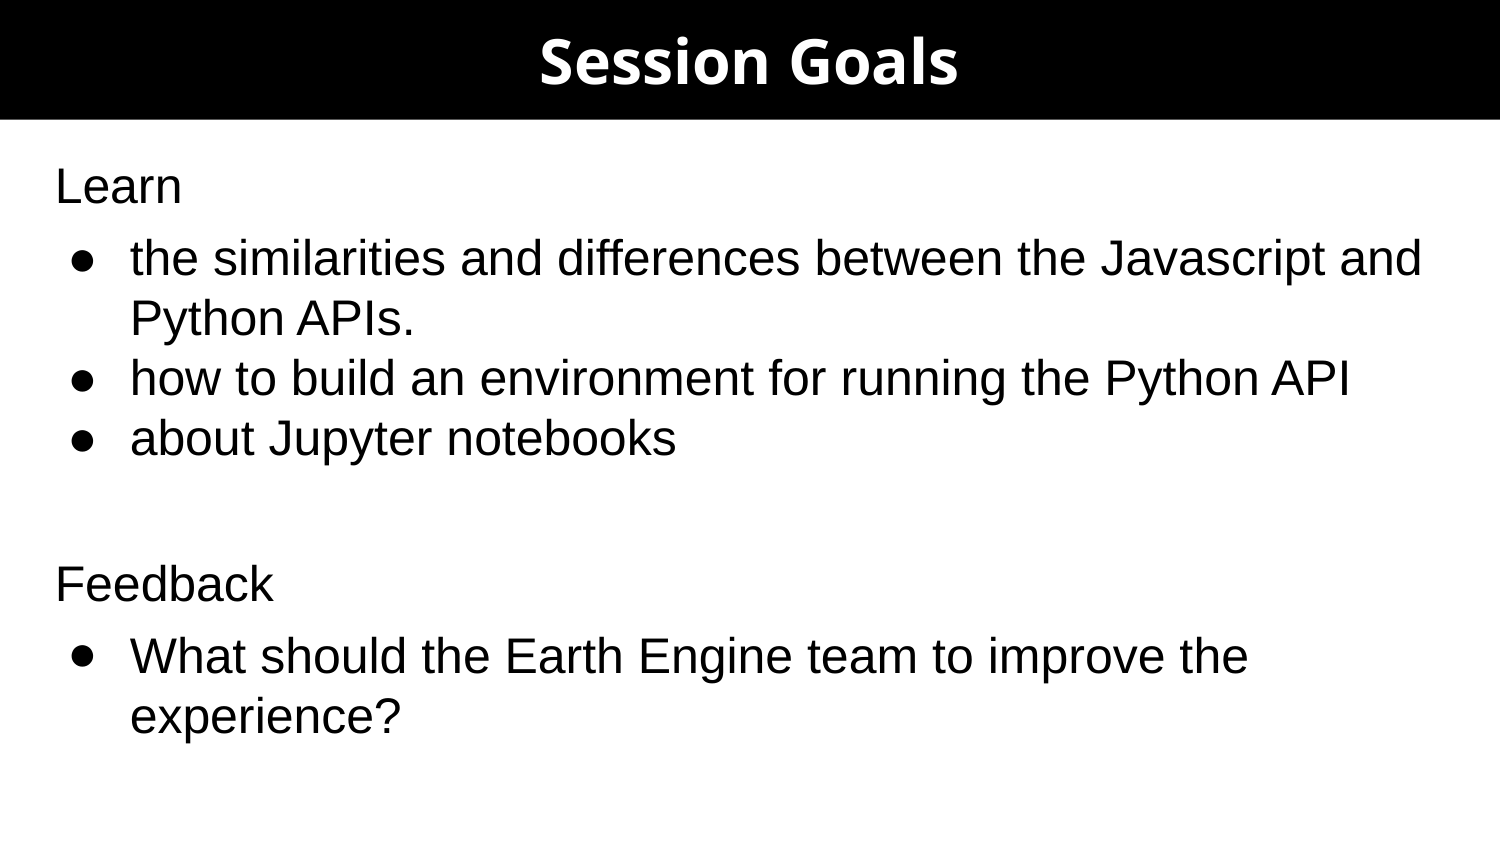

Session Goals
Learn
the similarities and differences between the Javascript and Python APIs.
how to build an environment for running the Python API
about Jupyter notebooks

Feedback
What should the Earth Engine team to improve the experience?